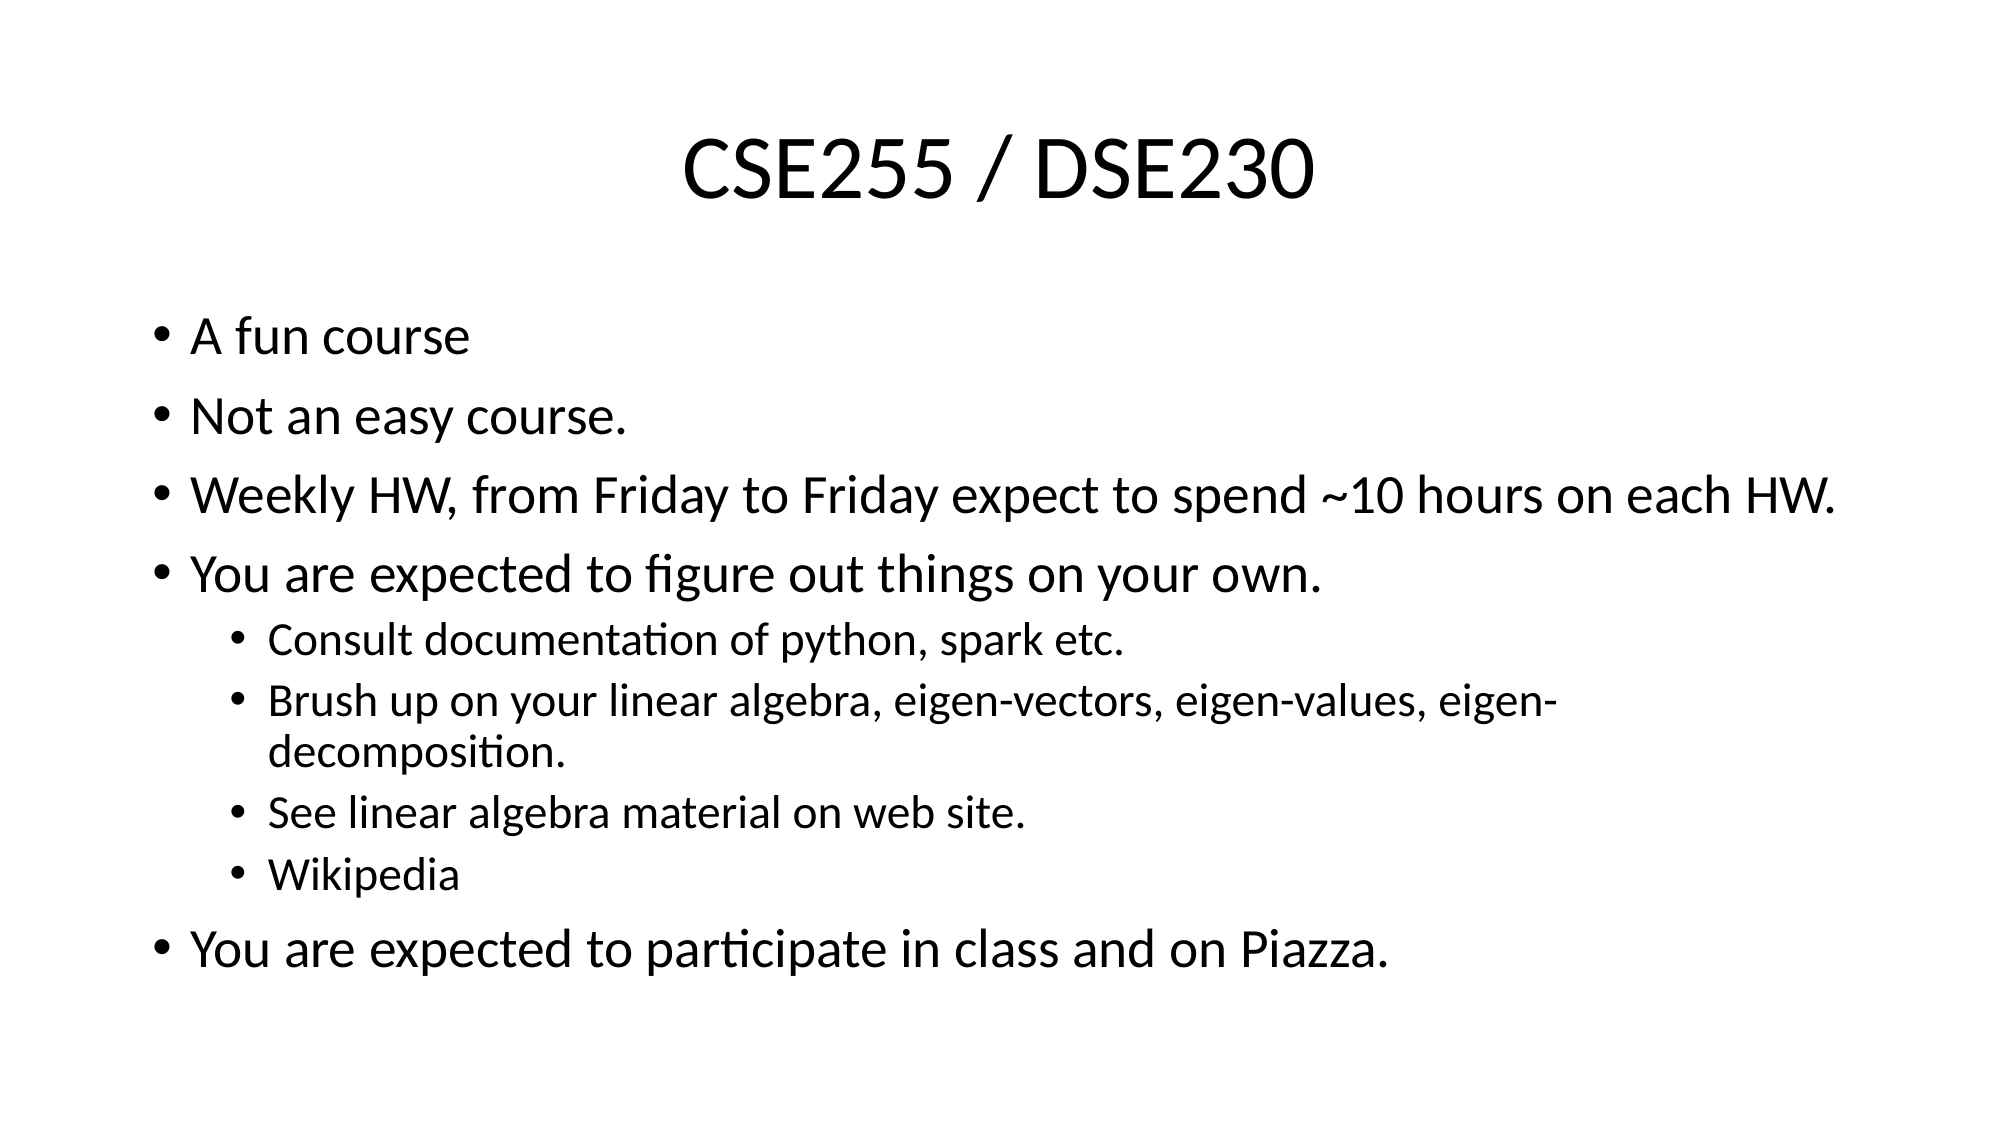

# CSE255 / DSE230
A fun course
Not an easy course.
Weekly HW, from Friday to Friday expect to spend ~10 hours on each HW.
You are expected to figure out things on your own.
Consult documentation of python, spark etc.
Brush up on your linear algebra, eigen-vectors, eigen-values, eigen-decomposition.
See linear algebra material on web site.
Wikipedia
You are expected to participate in class and on Piazza.